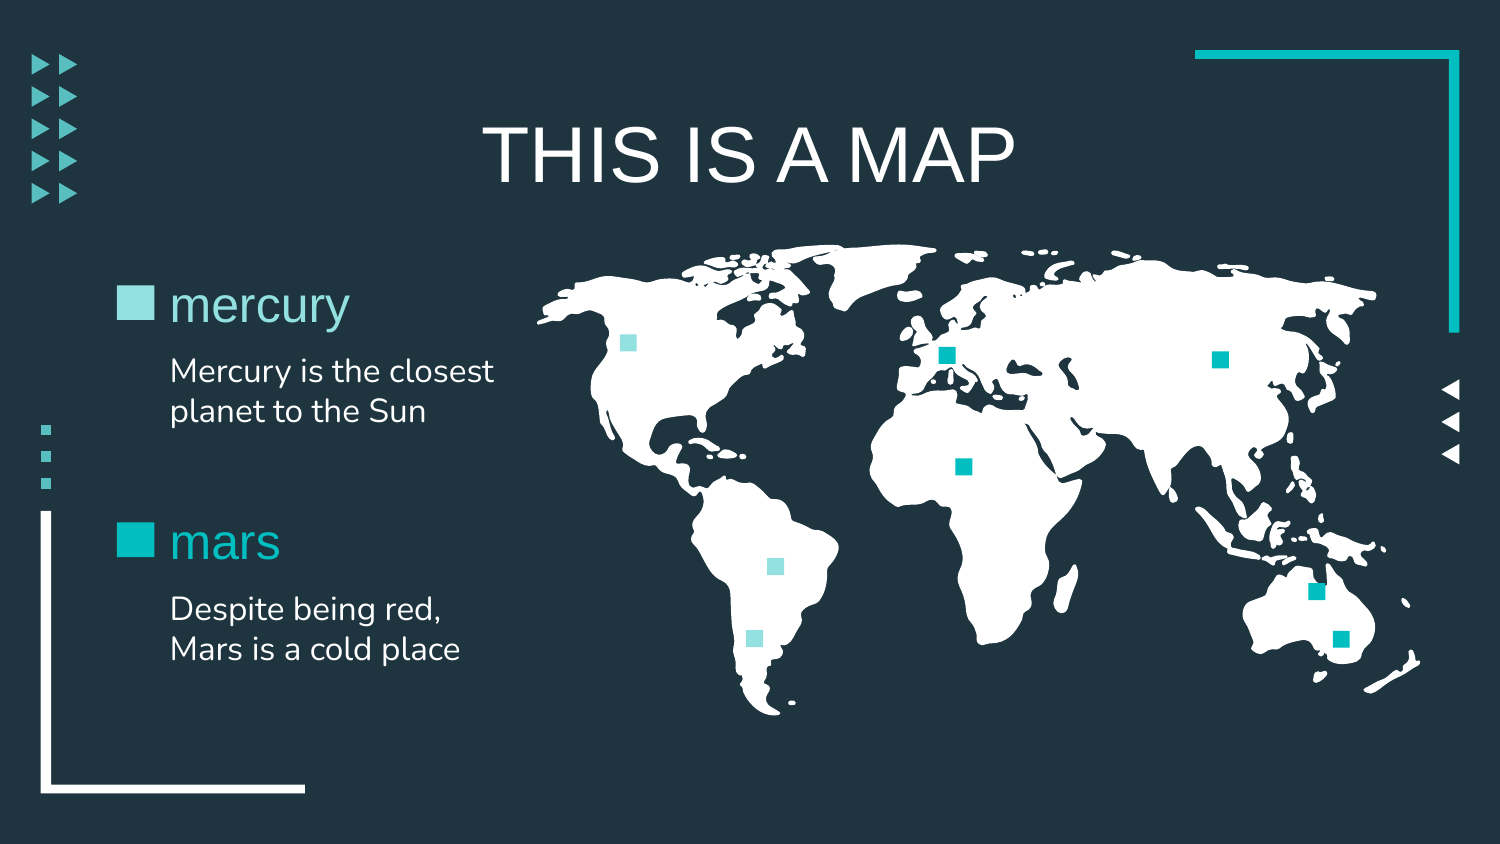

# THIS IS A MAP

mercury

Mercury is the closest planet to the Sun

mars

Despite being red, Mars is a cold place